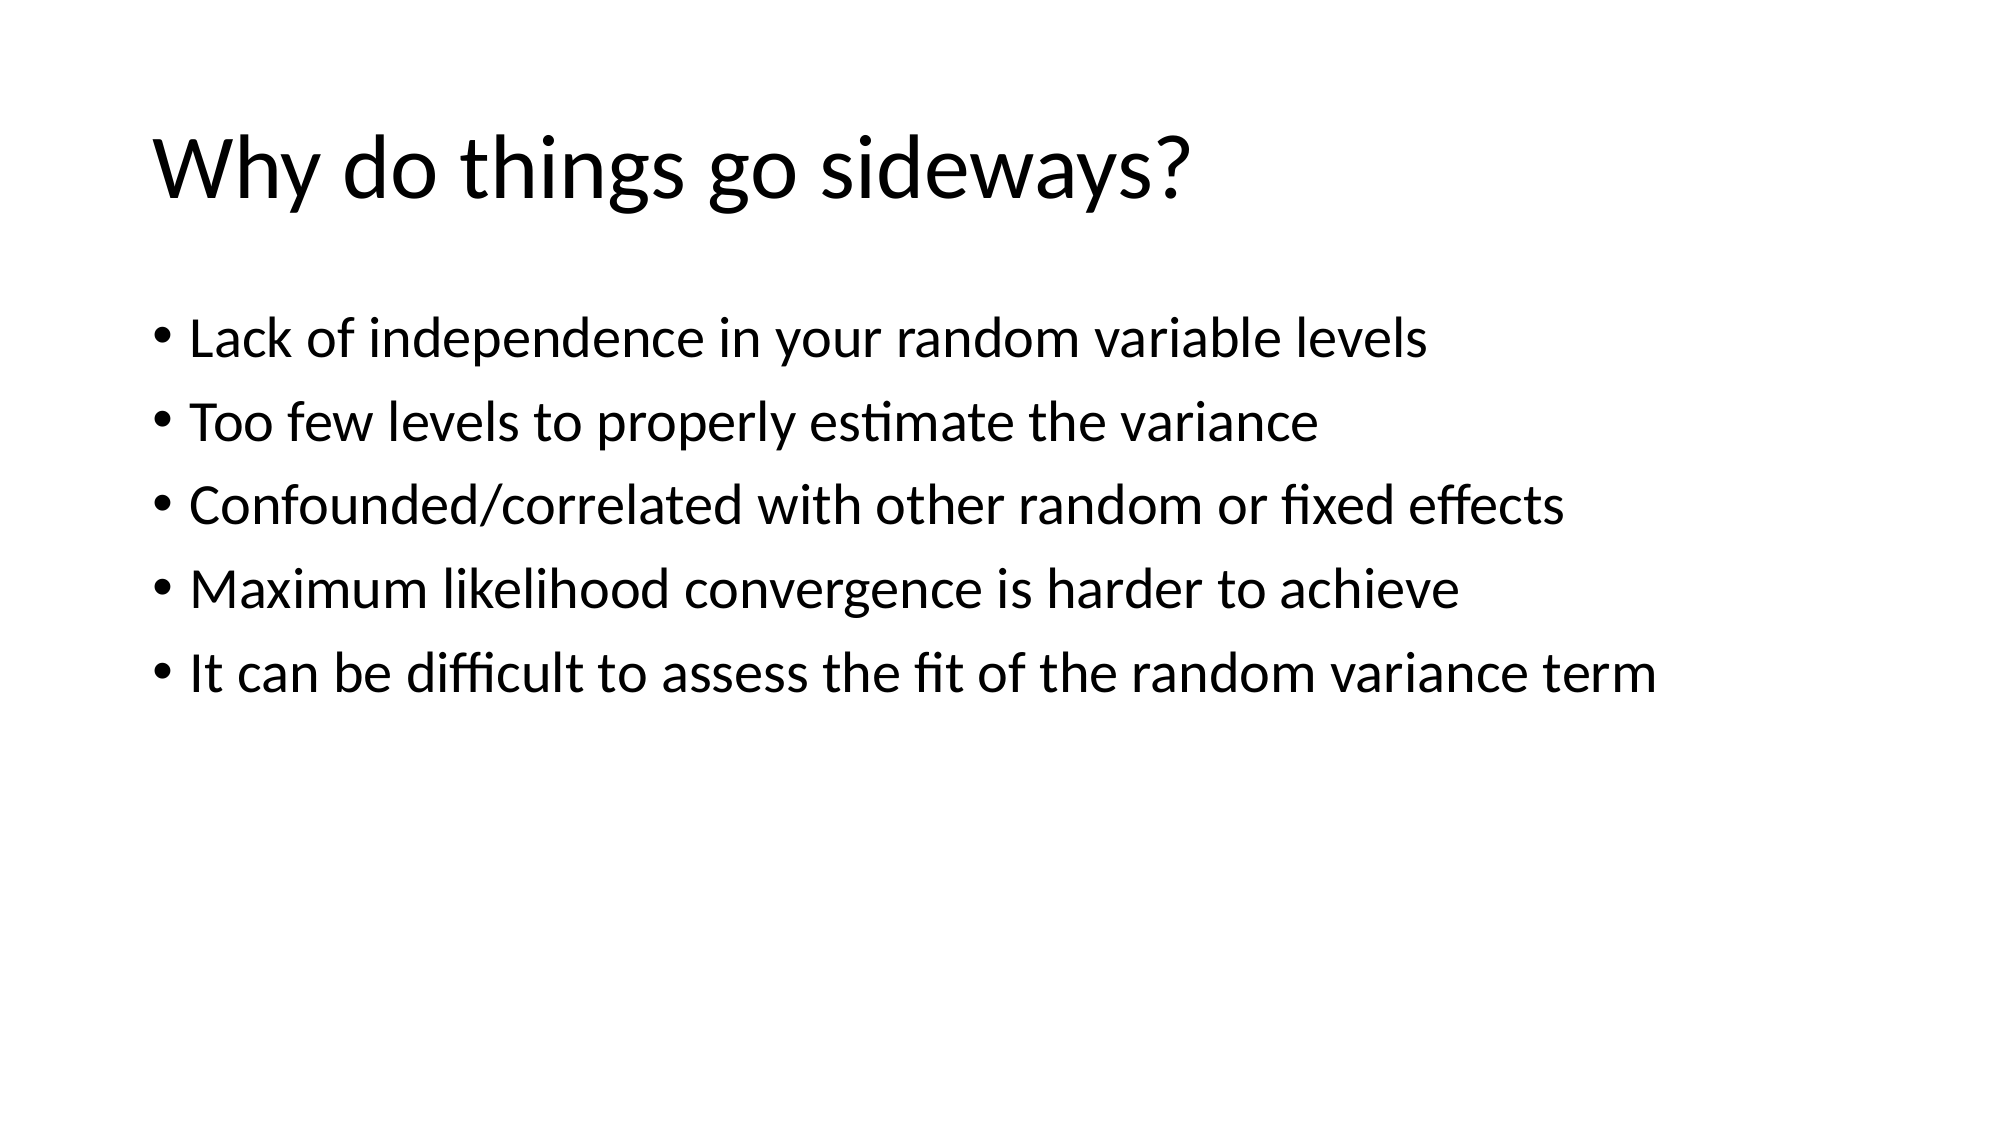

# Why do things go sideways?
Lack of independence in your random variable levels
Too few levels to properly estimate the variance
Confounded/correlated with other random or fixed effects
Maximum likelihood convergence is harder to achieve
It can be difficult to assess the fit of the random variance term